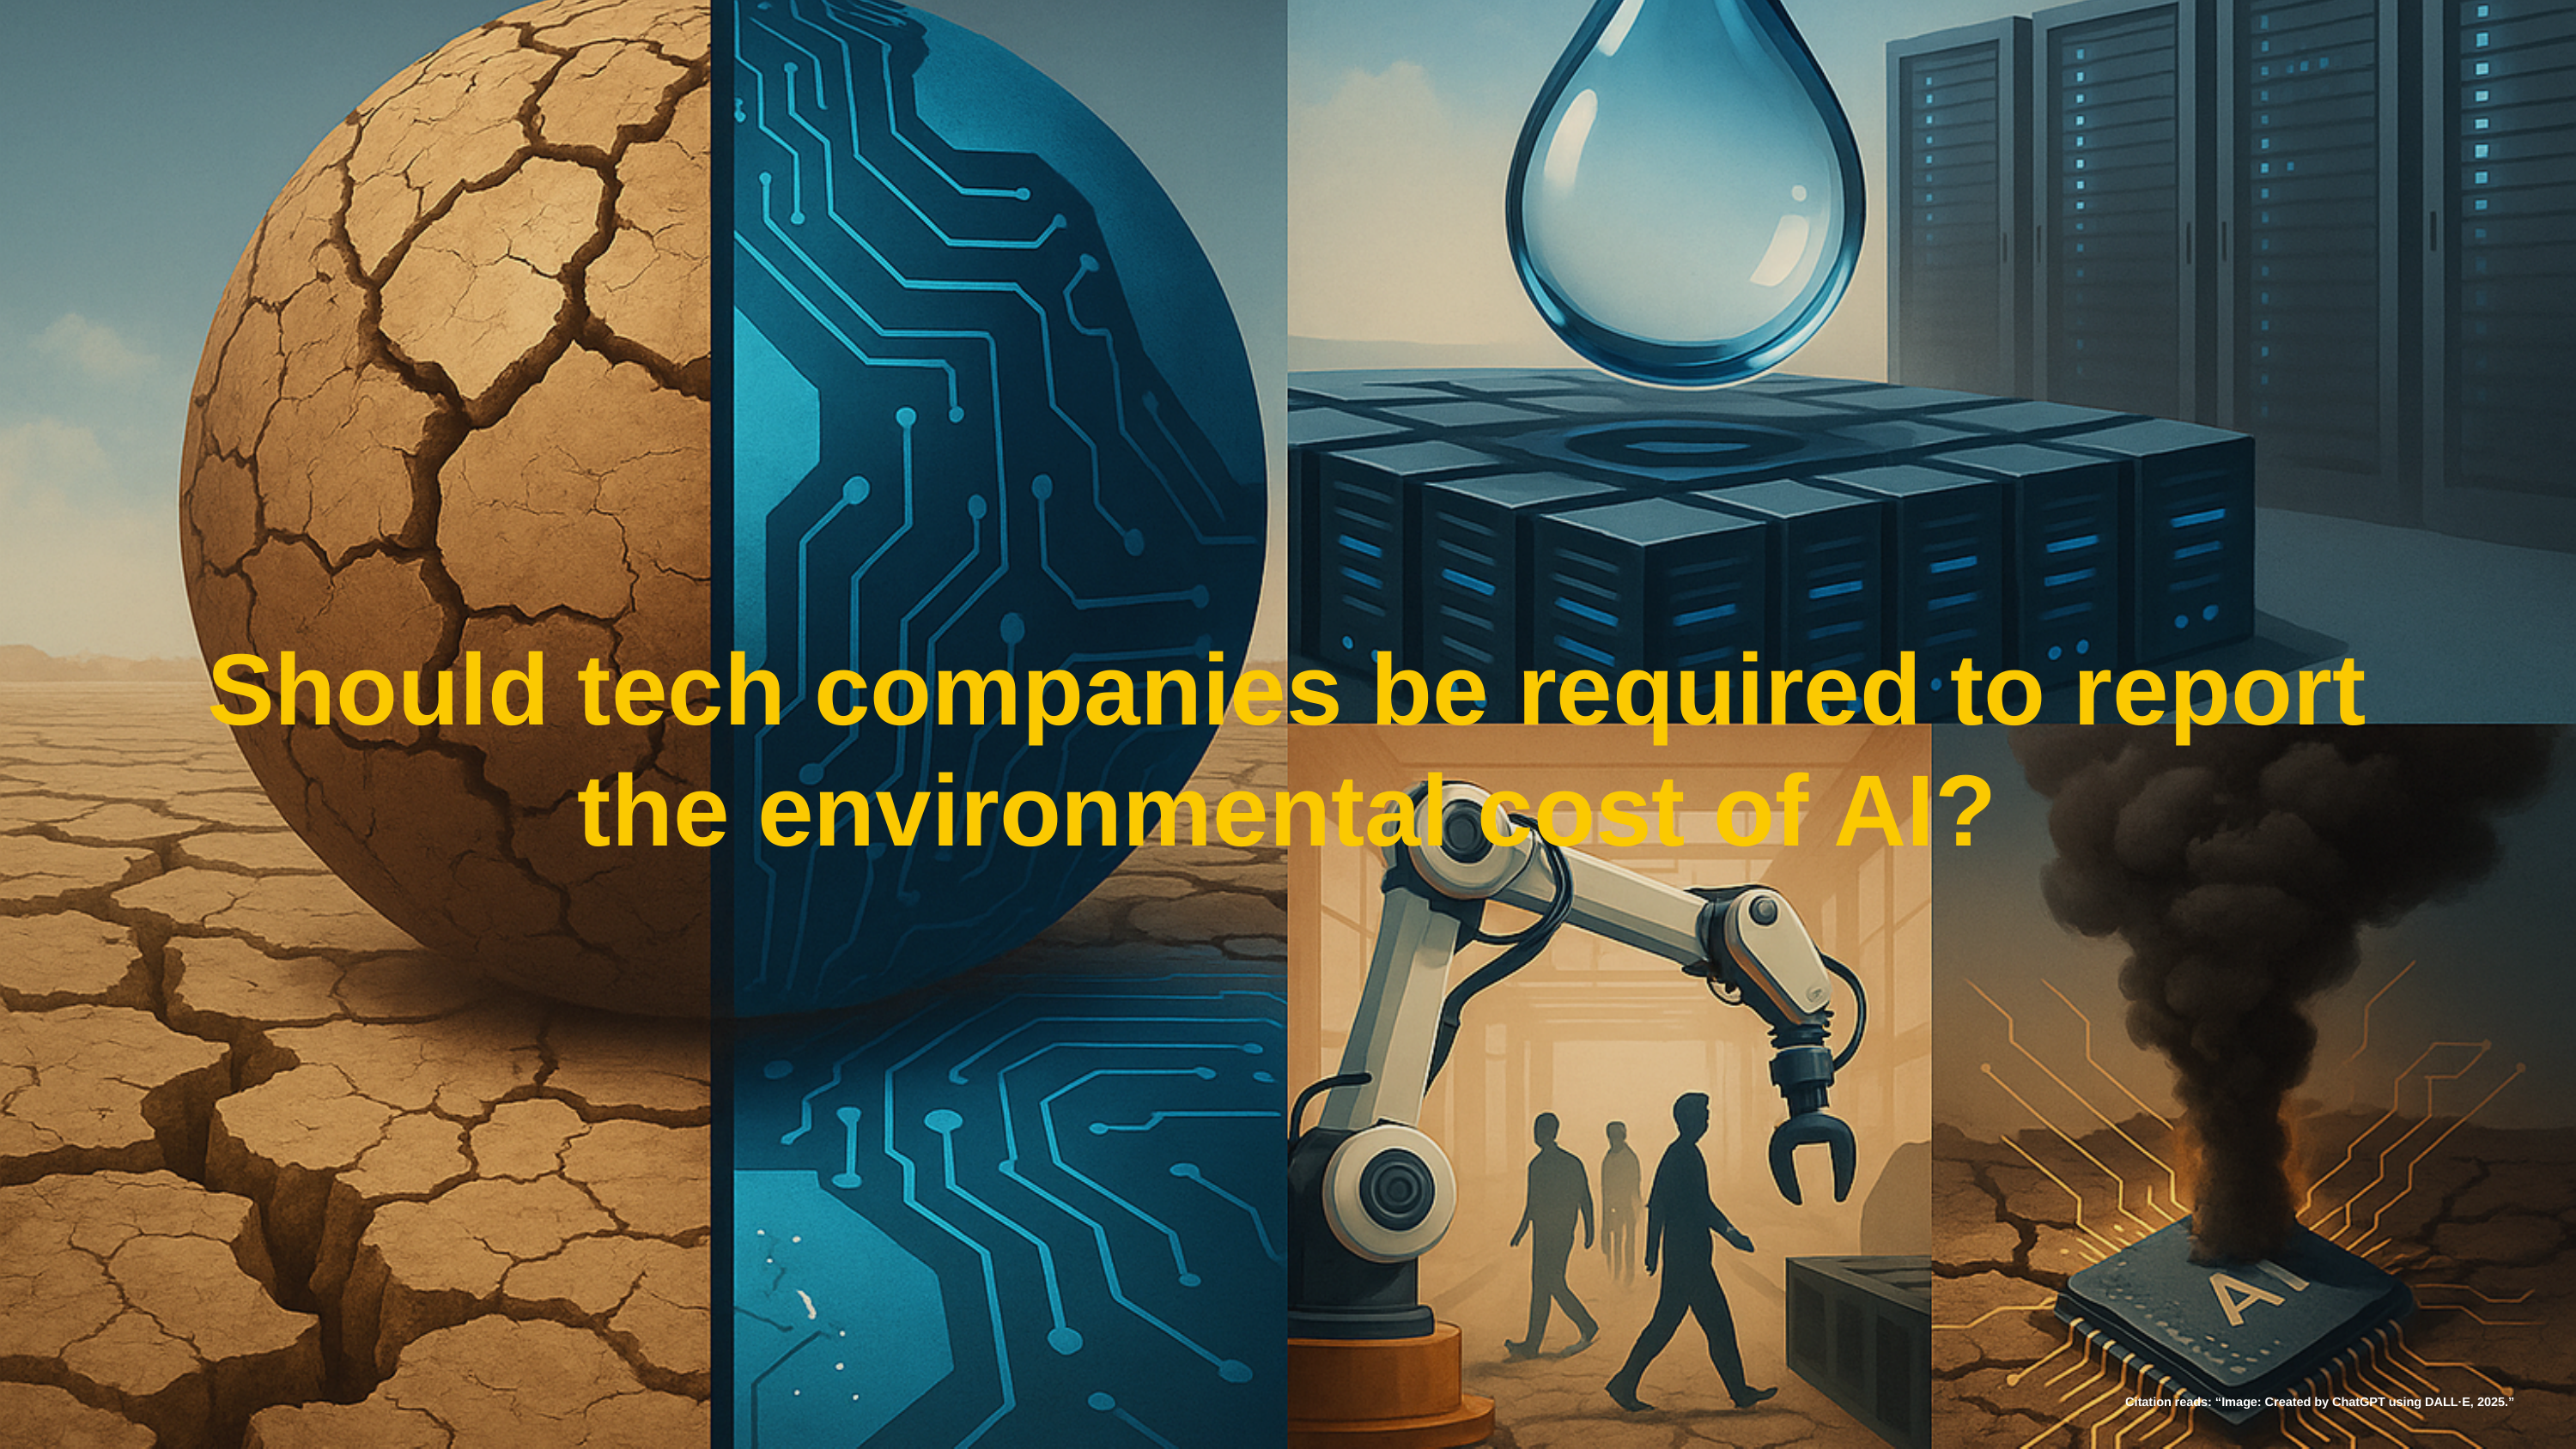

Should tech companies be required to report the environmental cost of AI?
Citation reads: “Image: Created by ChatGPT using DALL·E, 2025.”